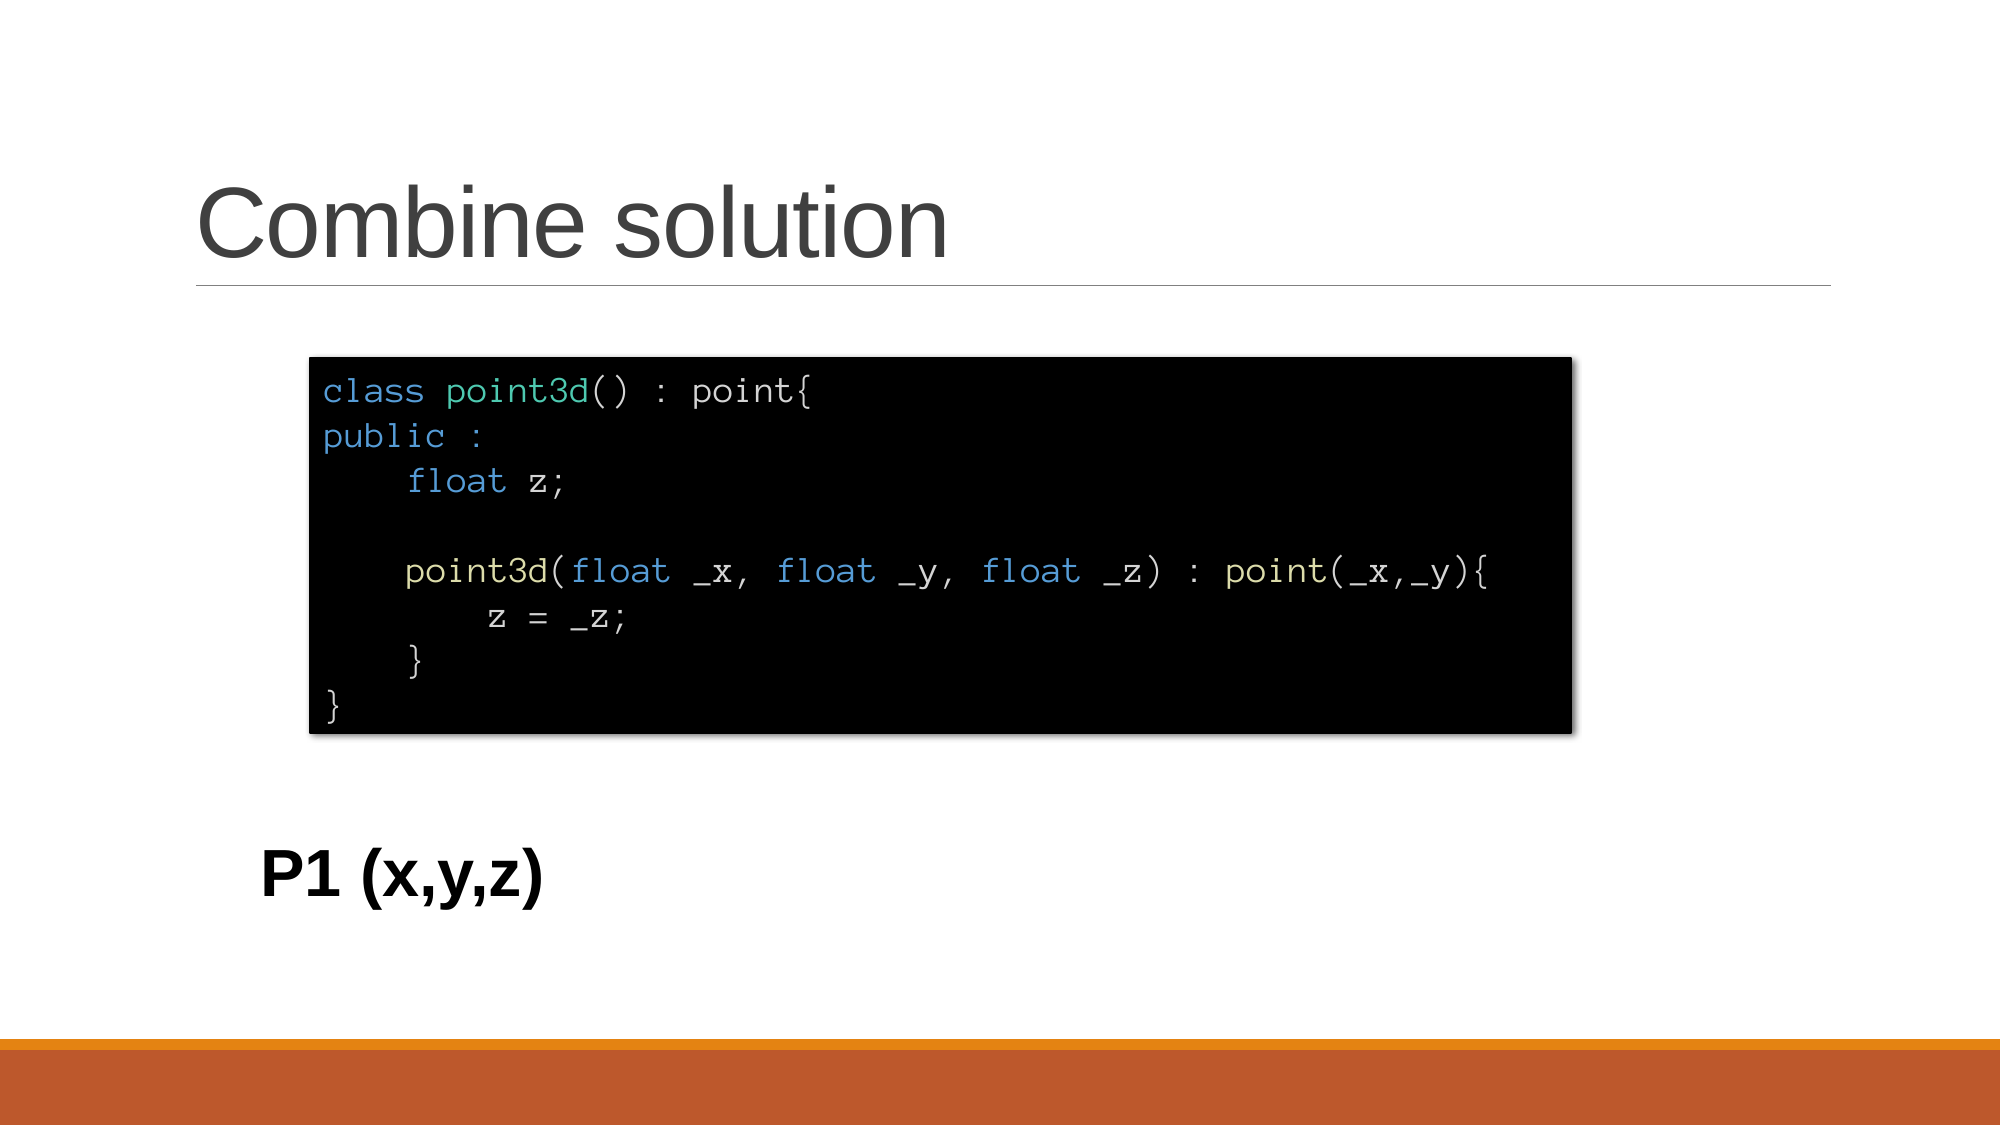

# Combine solution
class point3d() : point{
public :
    float z;
    point3d(float _x, float _y, float _z) : point(_x,_y){
        z = _z;
    }
}
P1 (x,y,z)